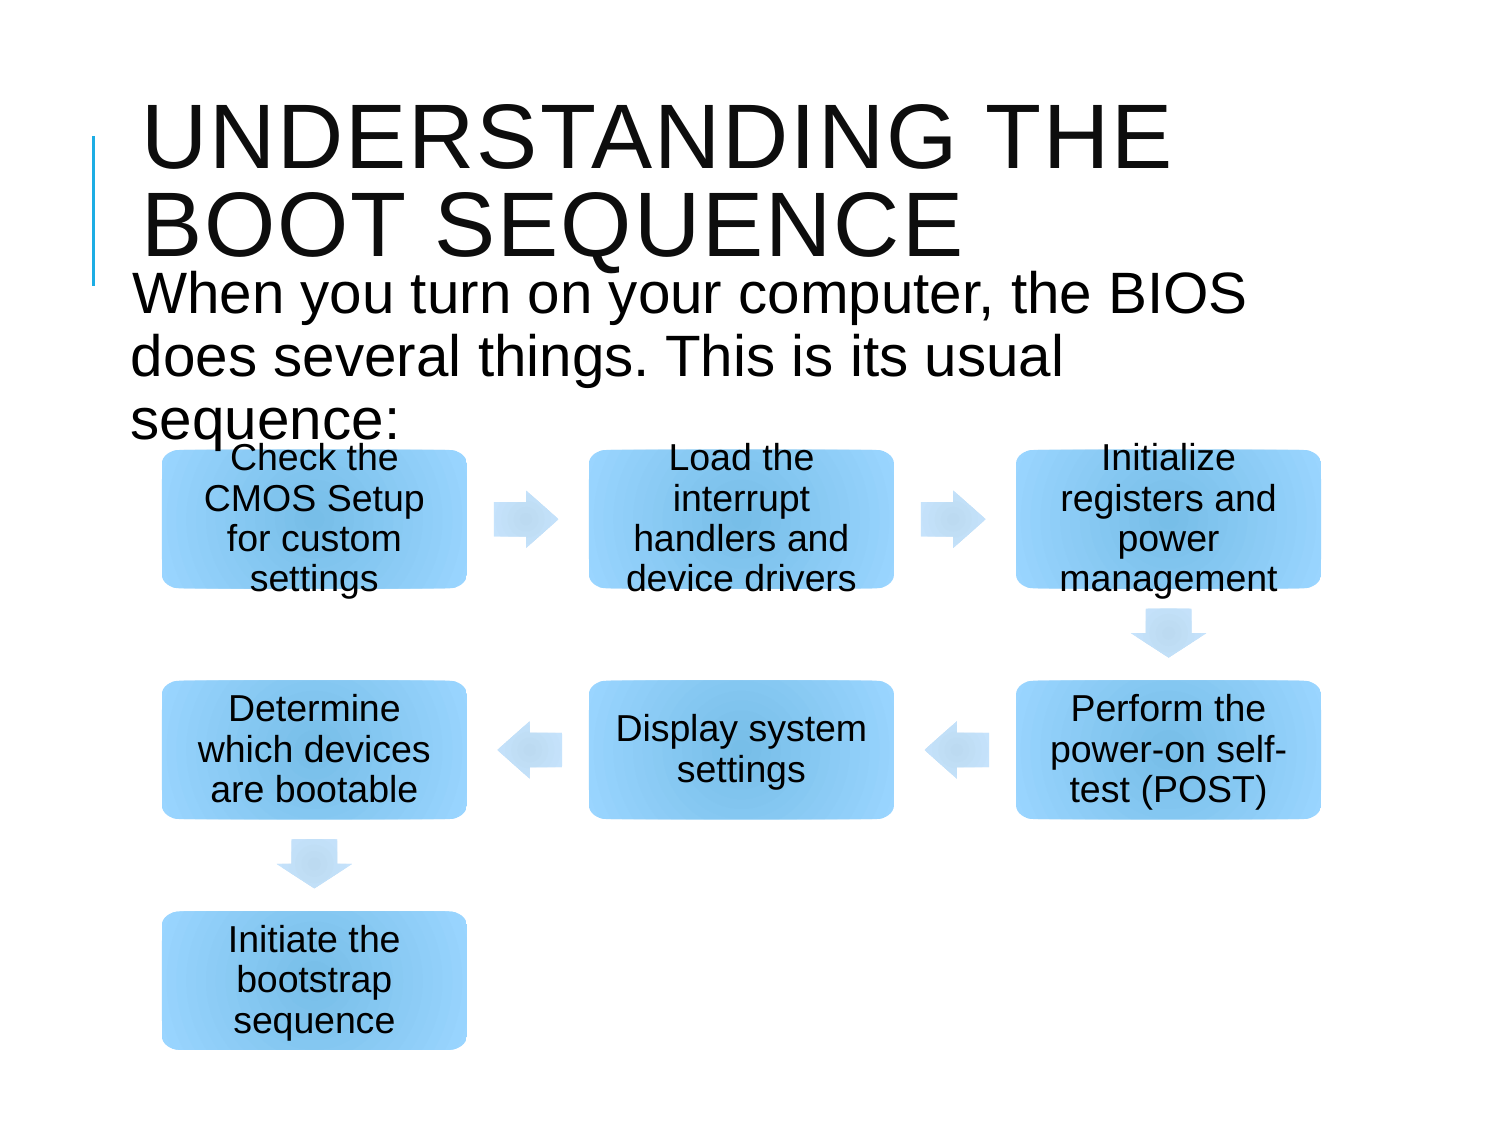

# Understanding the Boot Sequence
When you turn on your computer, the BIOS does several things. This is its usual sequence:
Check the CMOS Setup for custom settings
Load the interrupt handlers and device drivers
Initialize registers and power management

Determine which devices are bootable
Display system settings
Perform the power-on self-test (POST)

Initiate the bootstrap sequence